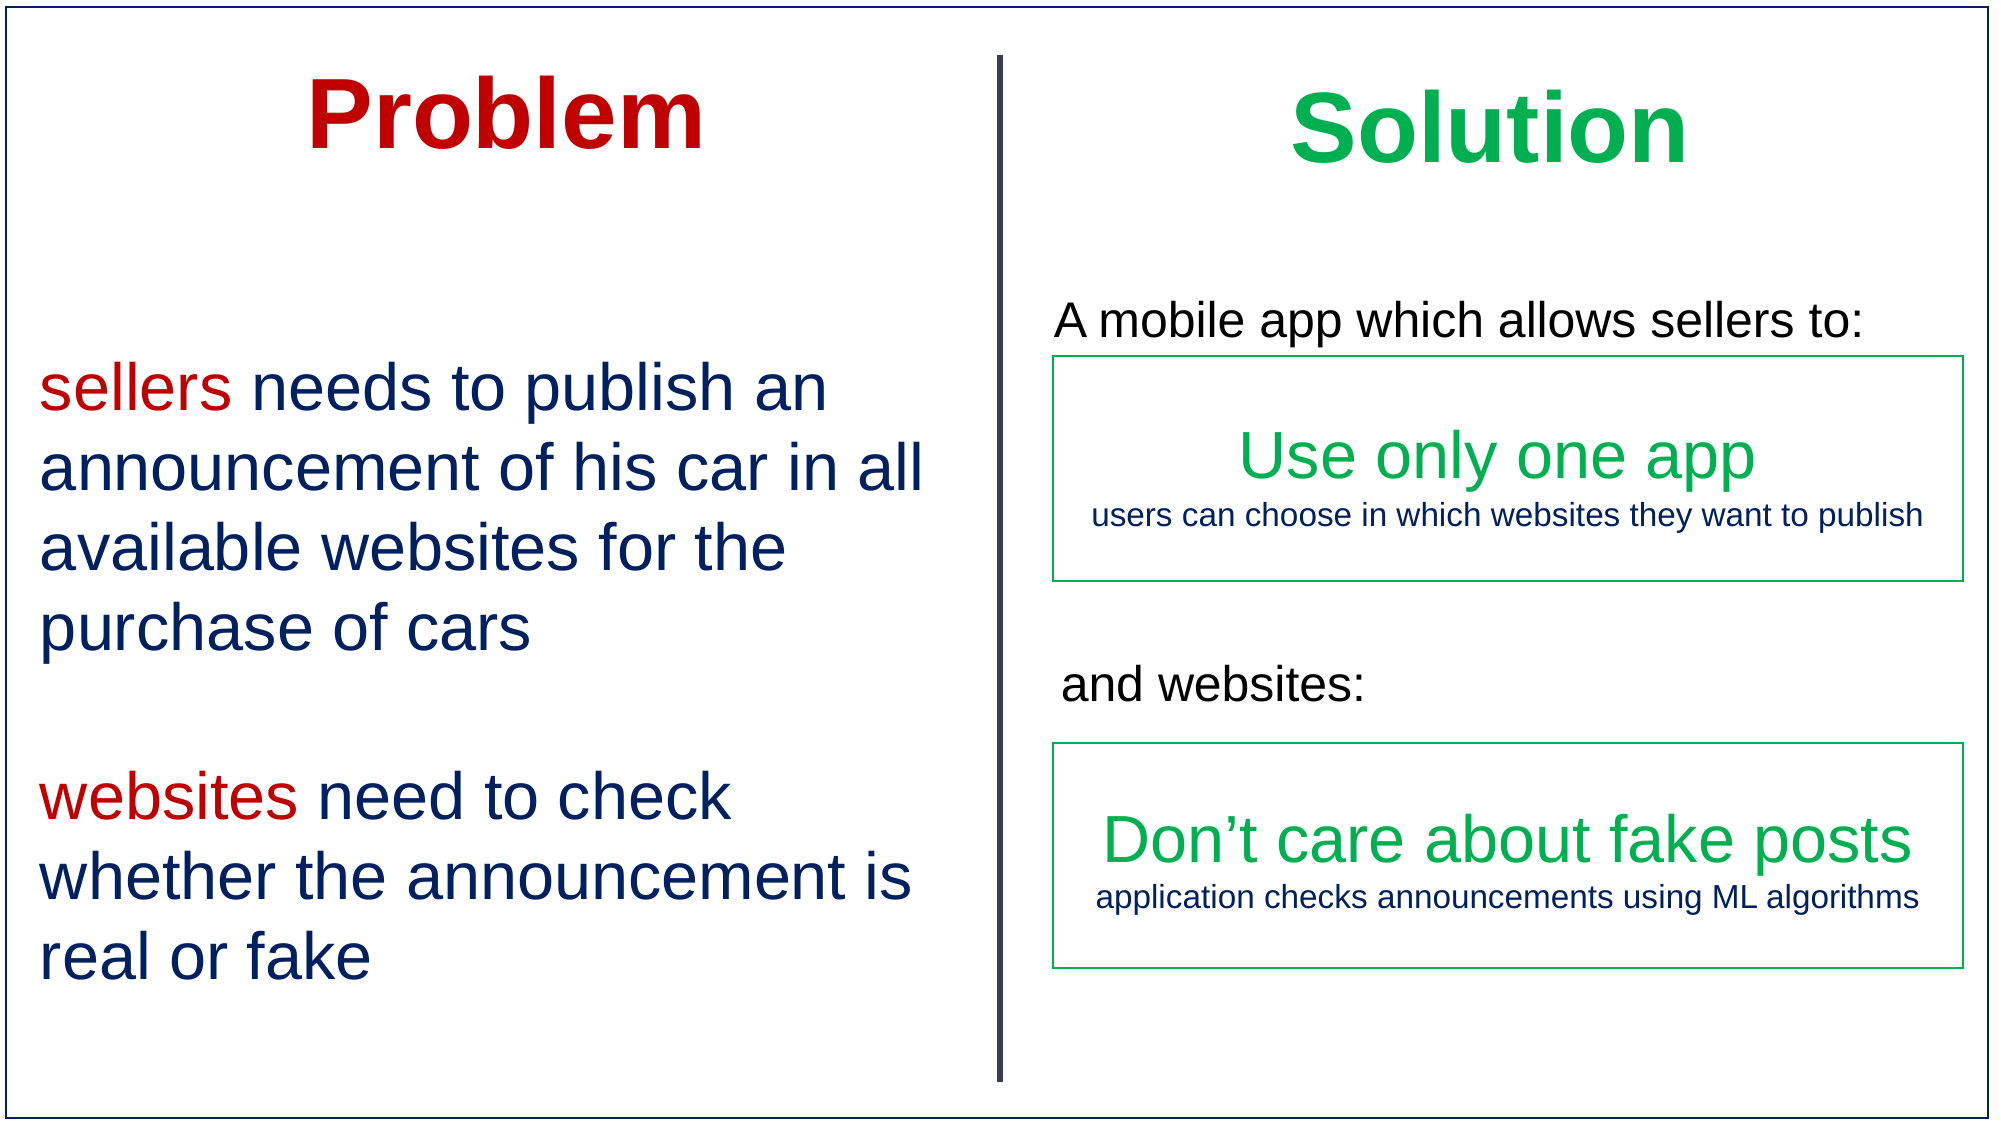

Problem
Solution

sellers needs to publish an announcement of his car in all available websites for the purchase of cars

websites need to check whether the announcement is real or fake

A mobile app which allows sellers to:
Use only one app
users can choose in which websites they want to publish
and websites:
Don’t care about fake posts
application checks announcements using ML algorithms